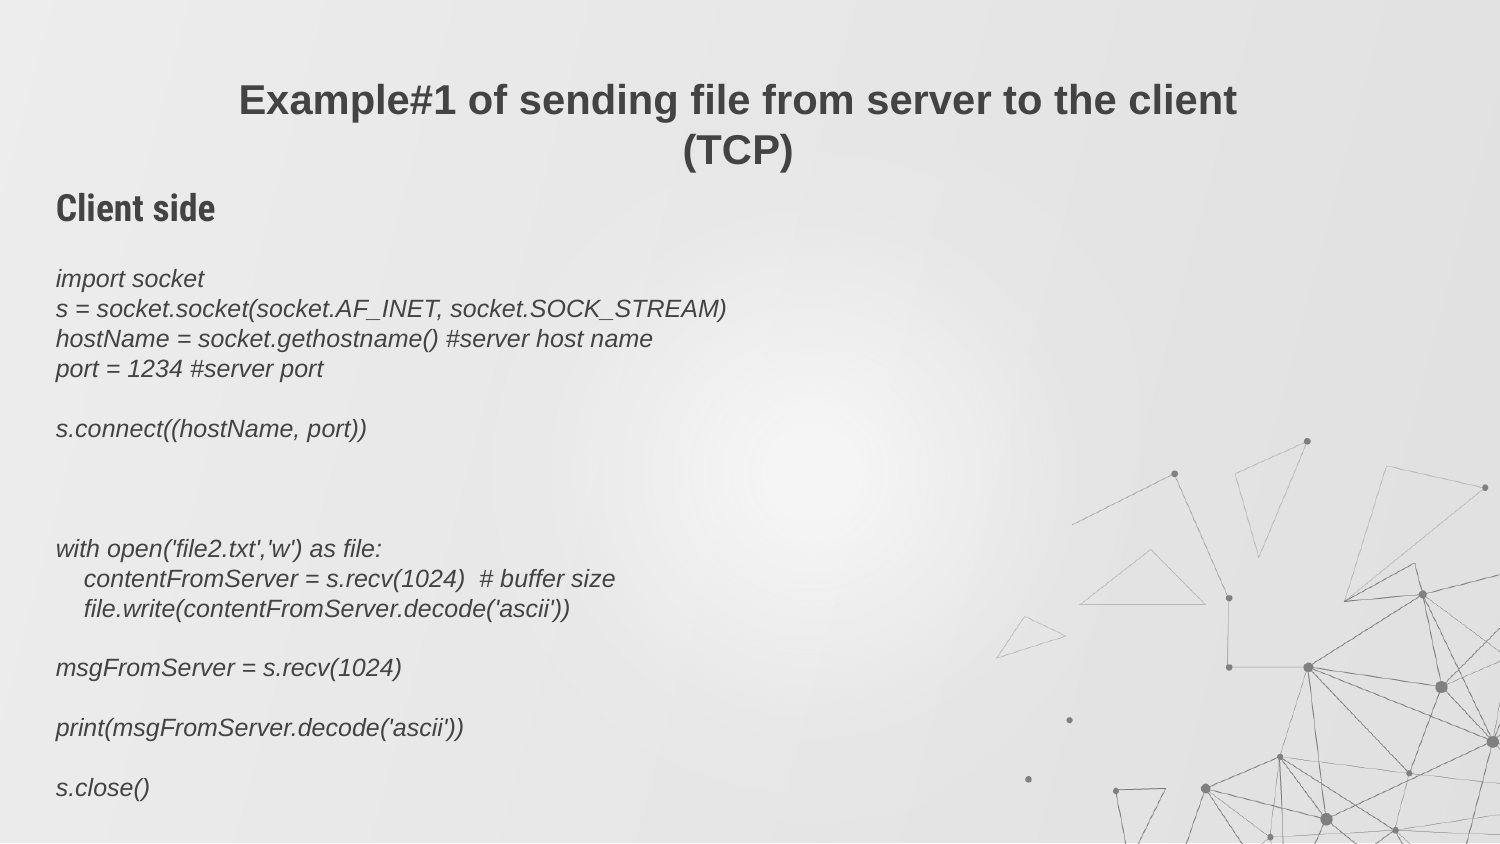

# Example#1 of sending file from server to the client (TCP)
Client side
import socket
s = socket.socket(socket.AF_INET, socket.SOCK_STREAM)
hostName = socket.gethostname() #server host name
port = 1234 #server port

s.connect((hostName, port))

with open('file2.txt','w') as file:
    contentFromServer = s.recv(1024)  # buffer size
    file.write(contentFromServer.decode('ascii'))

msgFromServer = s.recv(1024)

print(msgFromServer.decode('ascii'))

s.close()